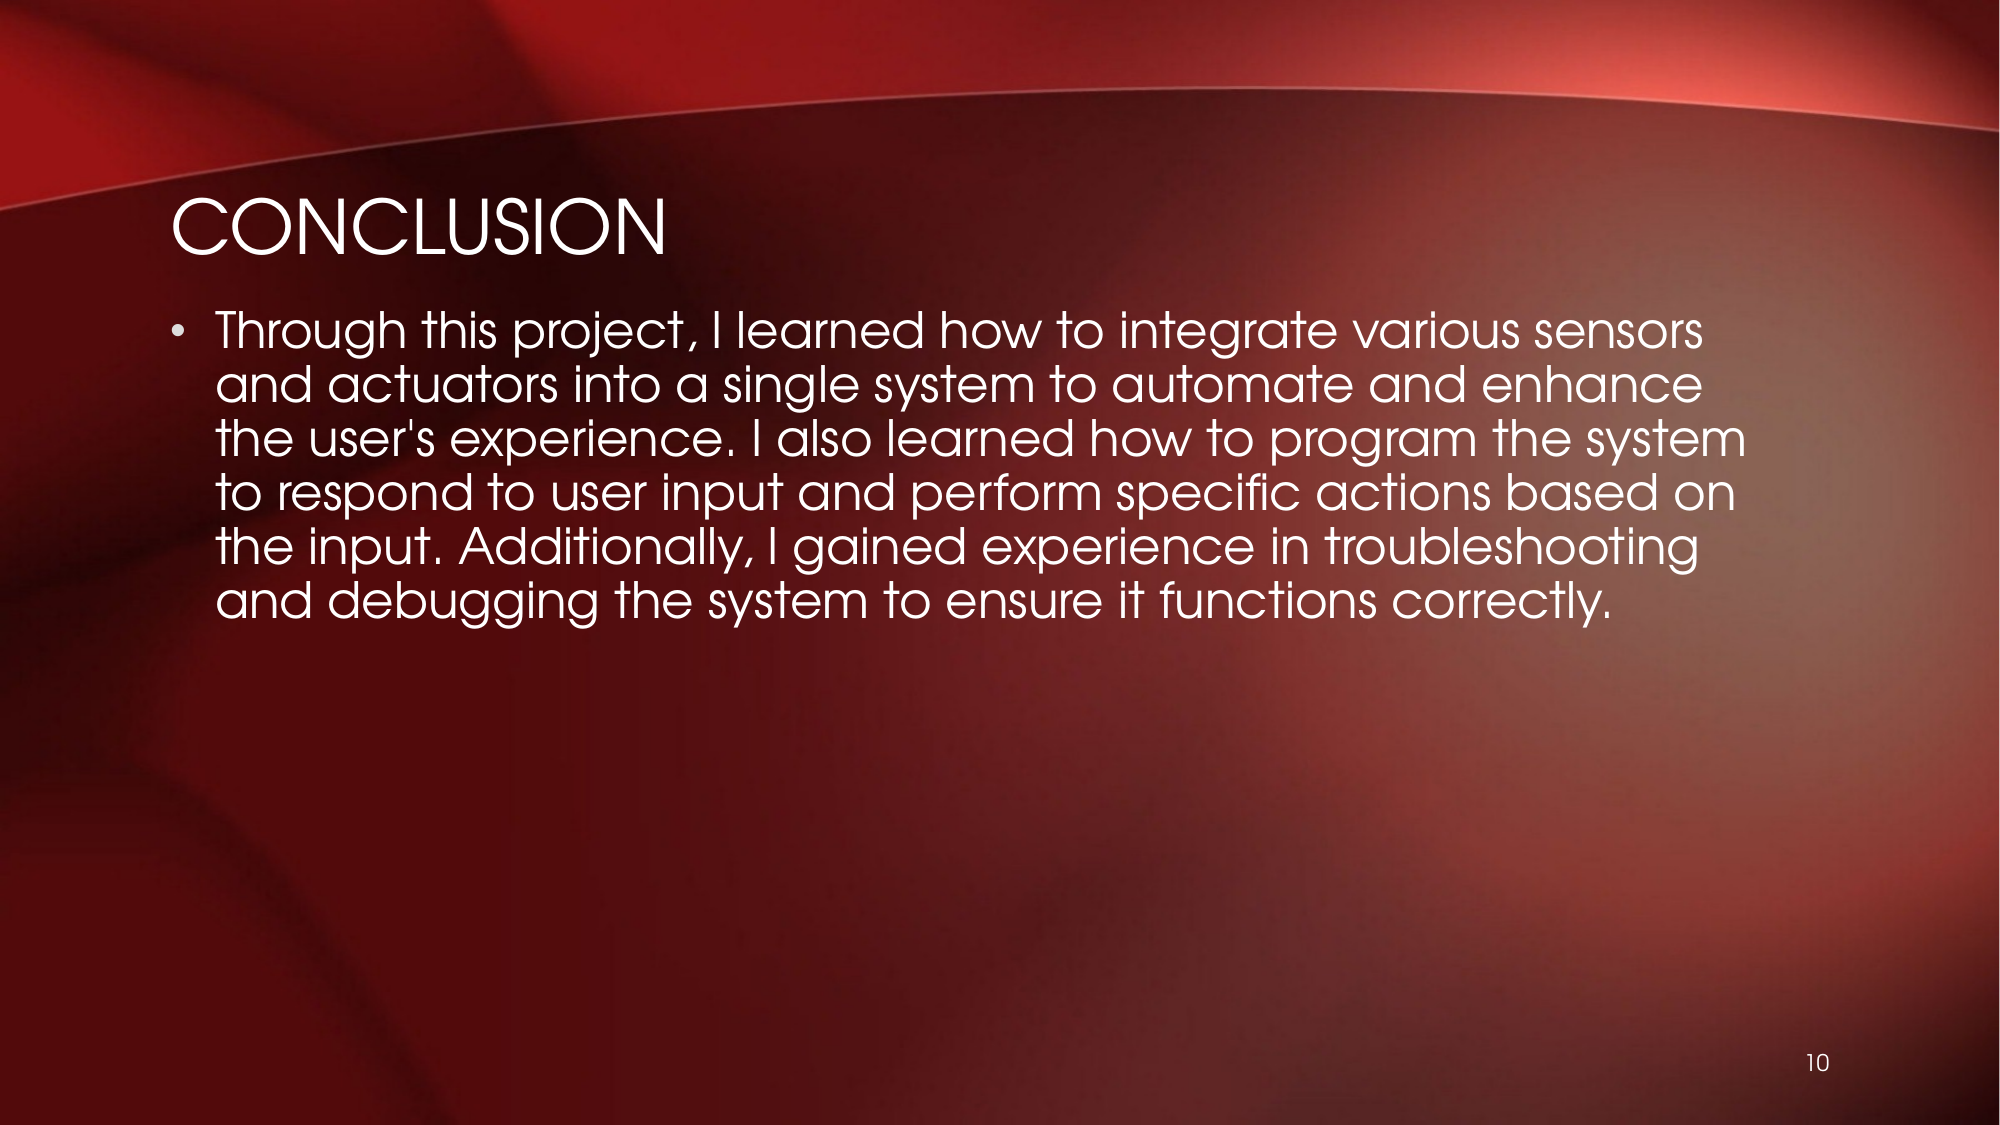

# Conclusion
Through this project, I learned how to integrate various sensors and actuators into a single system to automate and enhance the user's experience. I also learned how to program the system to respond to user input and perform specific actions based on the input. Additionally, I gained experience in troubleshooting and debugging the system to ensure it functions correctly.
10